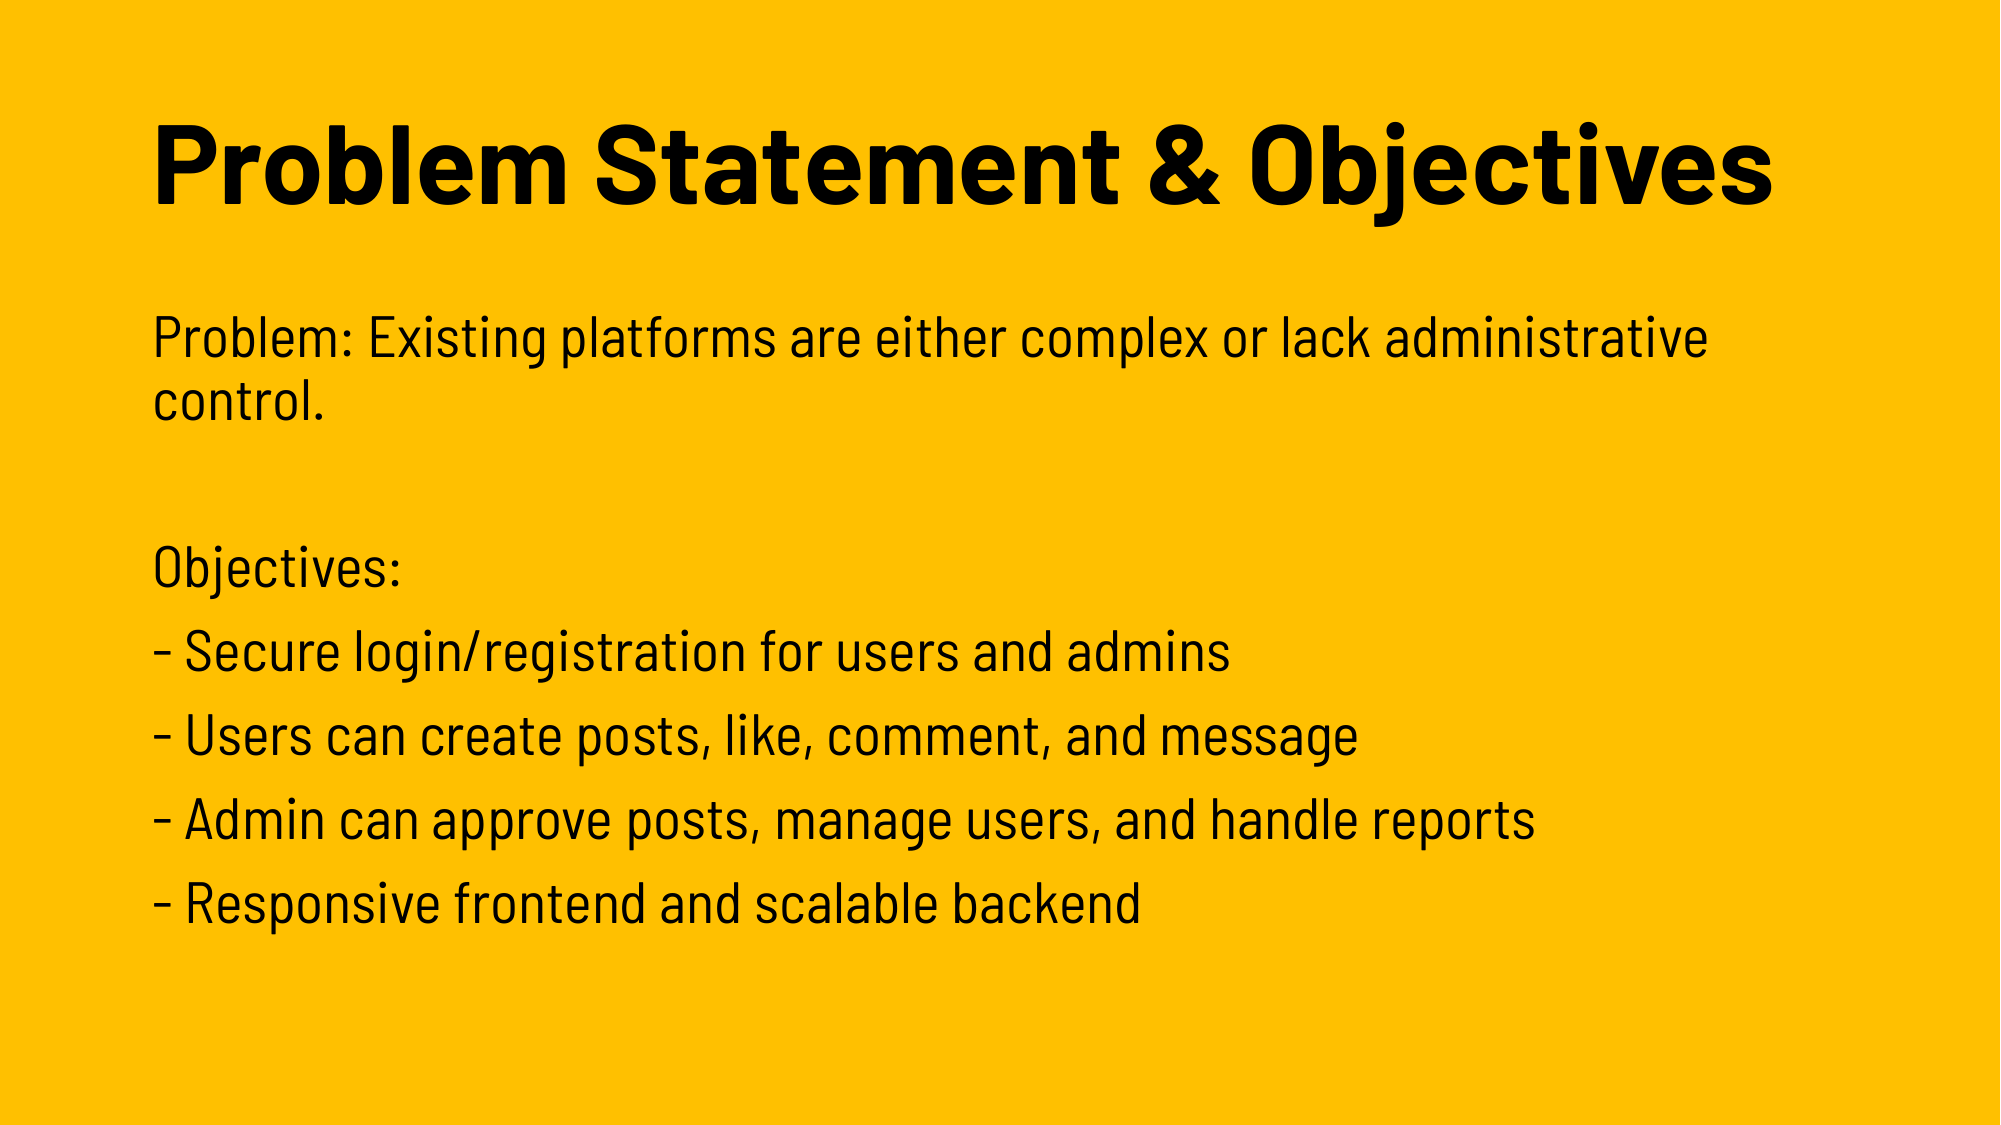

# Problem Statement & Objectives
Problem: Existing platforms are either complex or lack administrative control.

Objectives:
- Secure login/registration for users and admins
- Users can create posts, like, comment, and message
- Admin can approve posts, manage users, and handle reports
- Responsive frontend and scalable backend